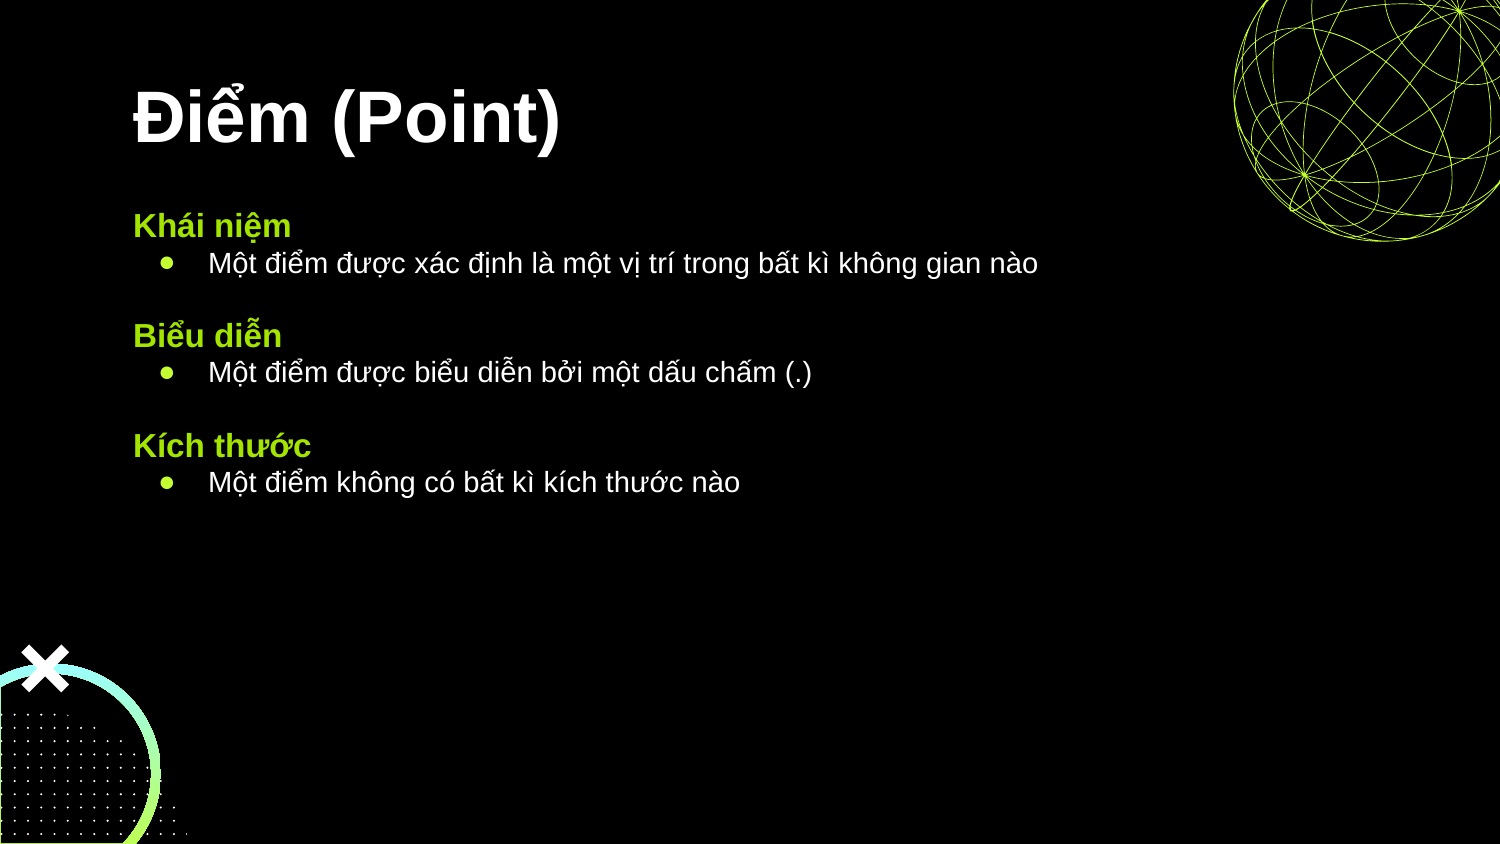

# Điểm (Point)
Khái niệm
Một điểm được xác định là một vị trí trong bất kì không gian nào

Biểu diễn
Một điểm được biểu diễn bởi một dấu chấm (.)

Kích thước
Một điểm không có bất kì kích thước nào